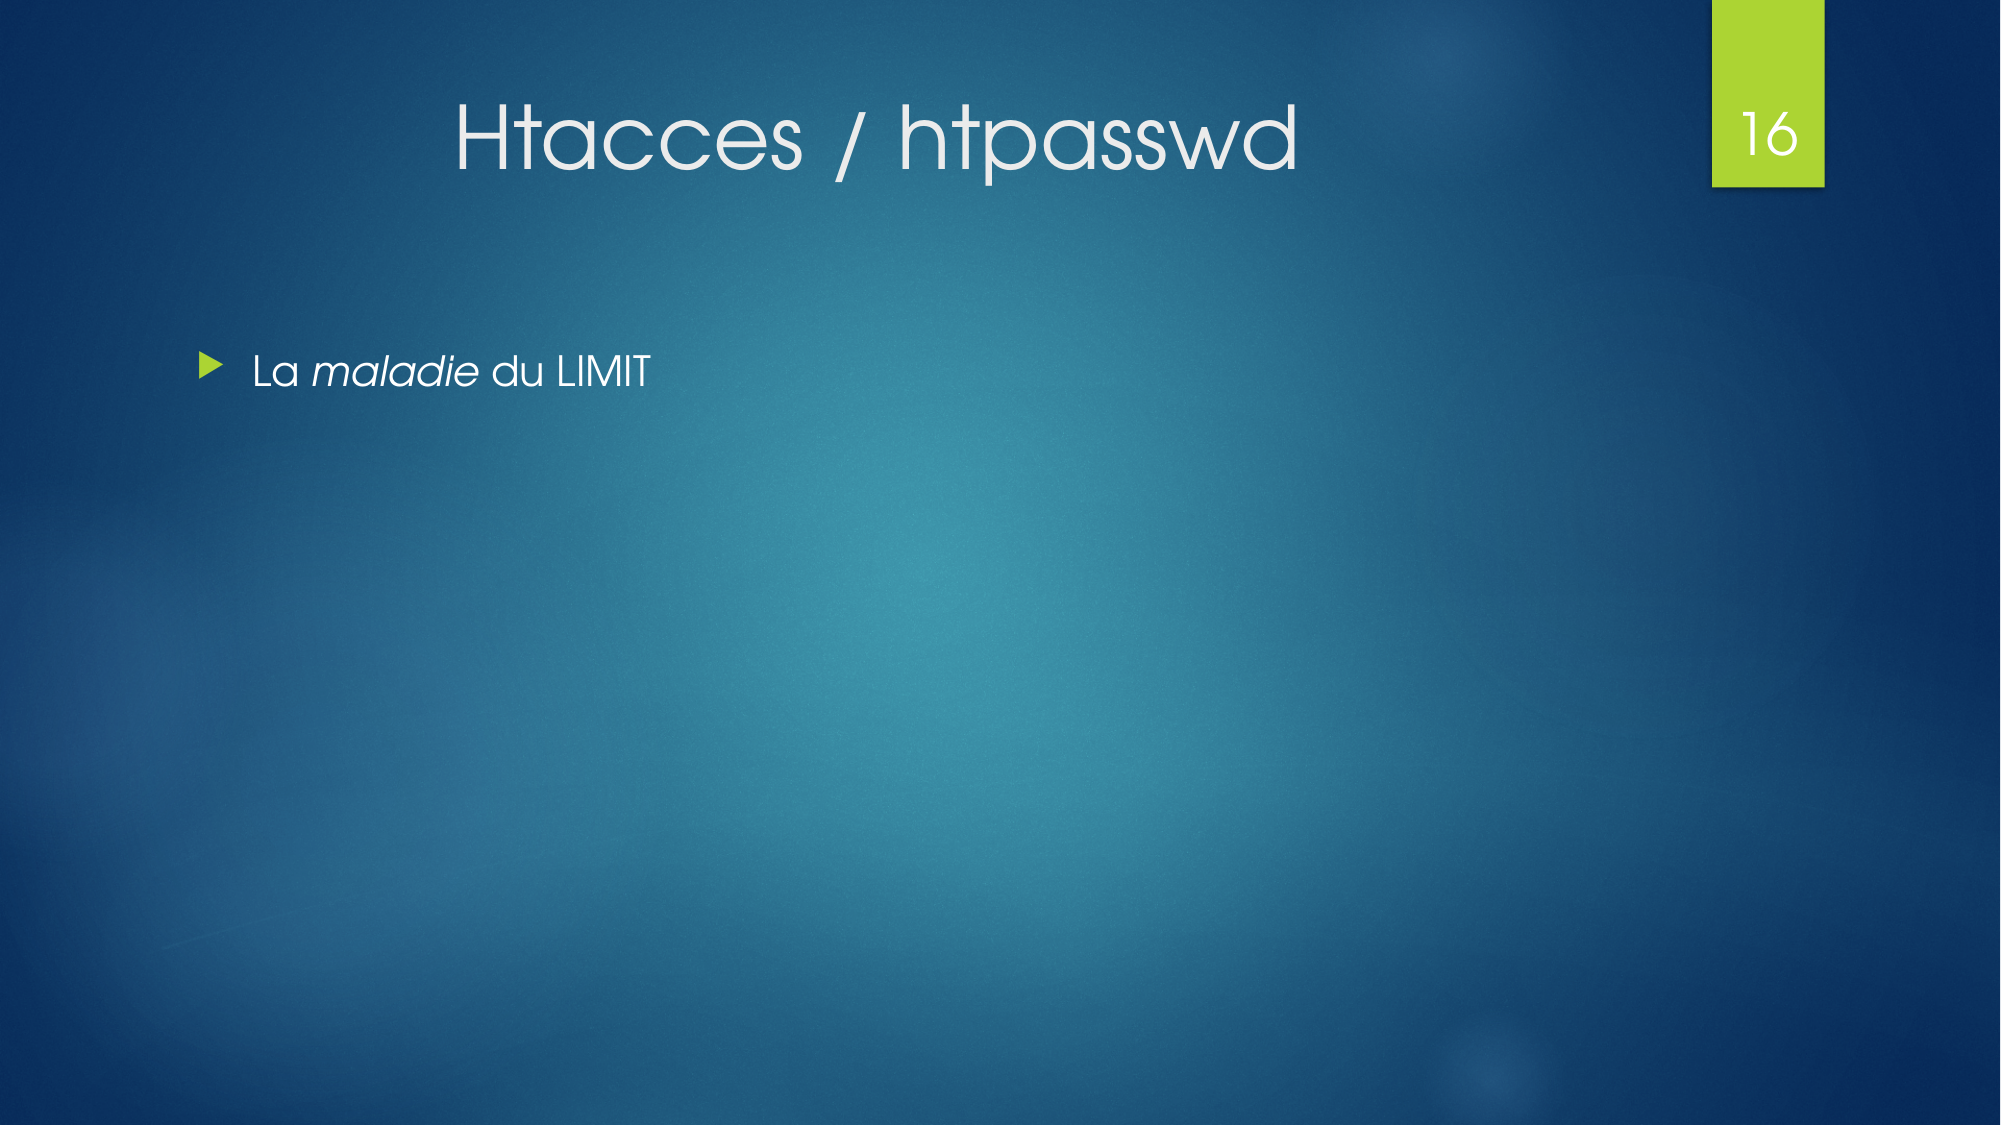

16
# Htacces / htpasswd
La maladie du LIMIT